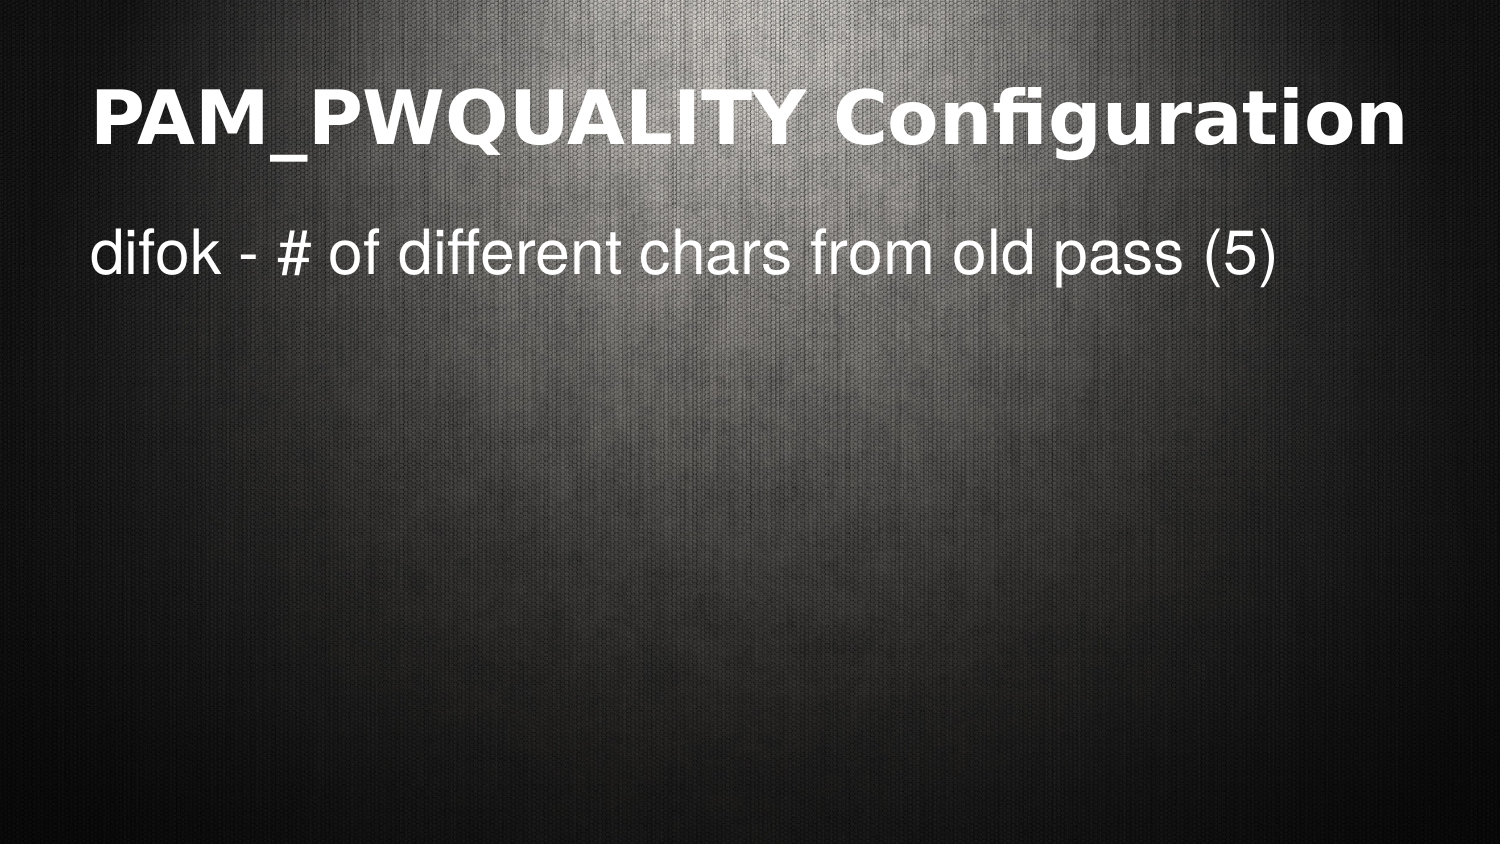

# PAM_PWQUALITY Configuration
difok - # of different chars from old pass (5)